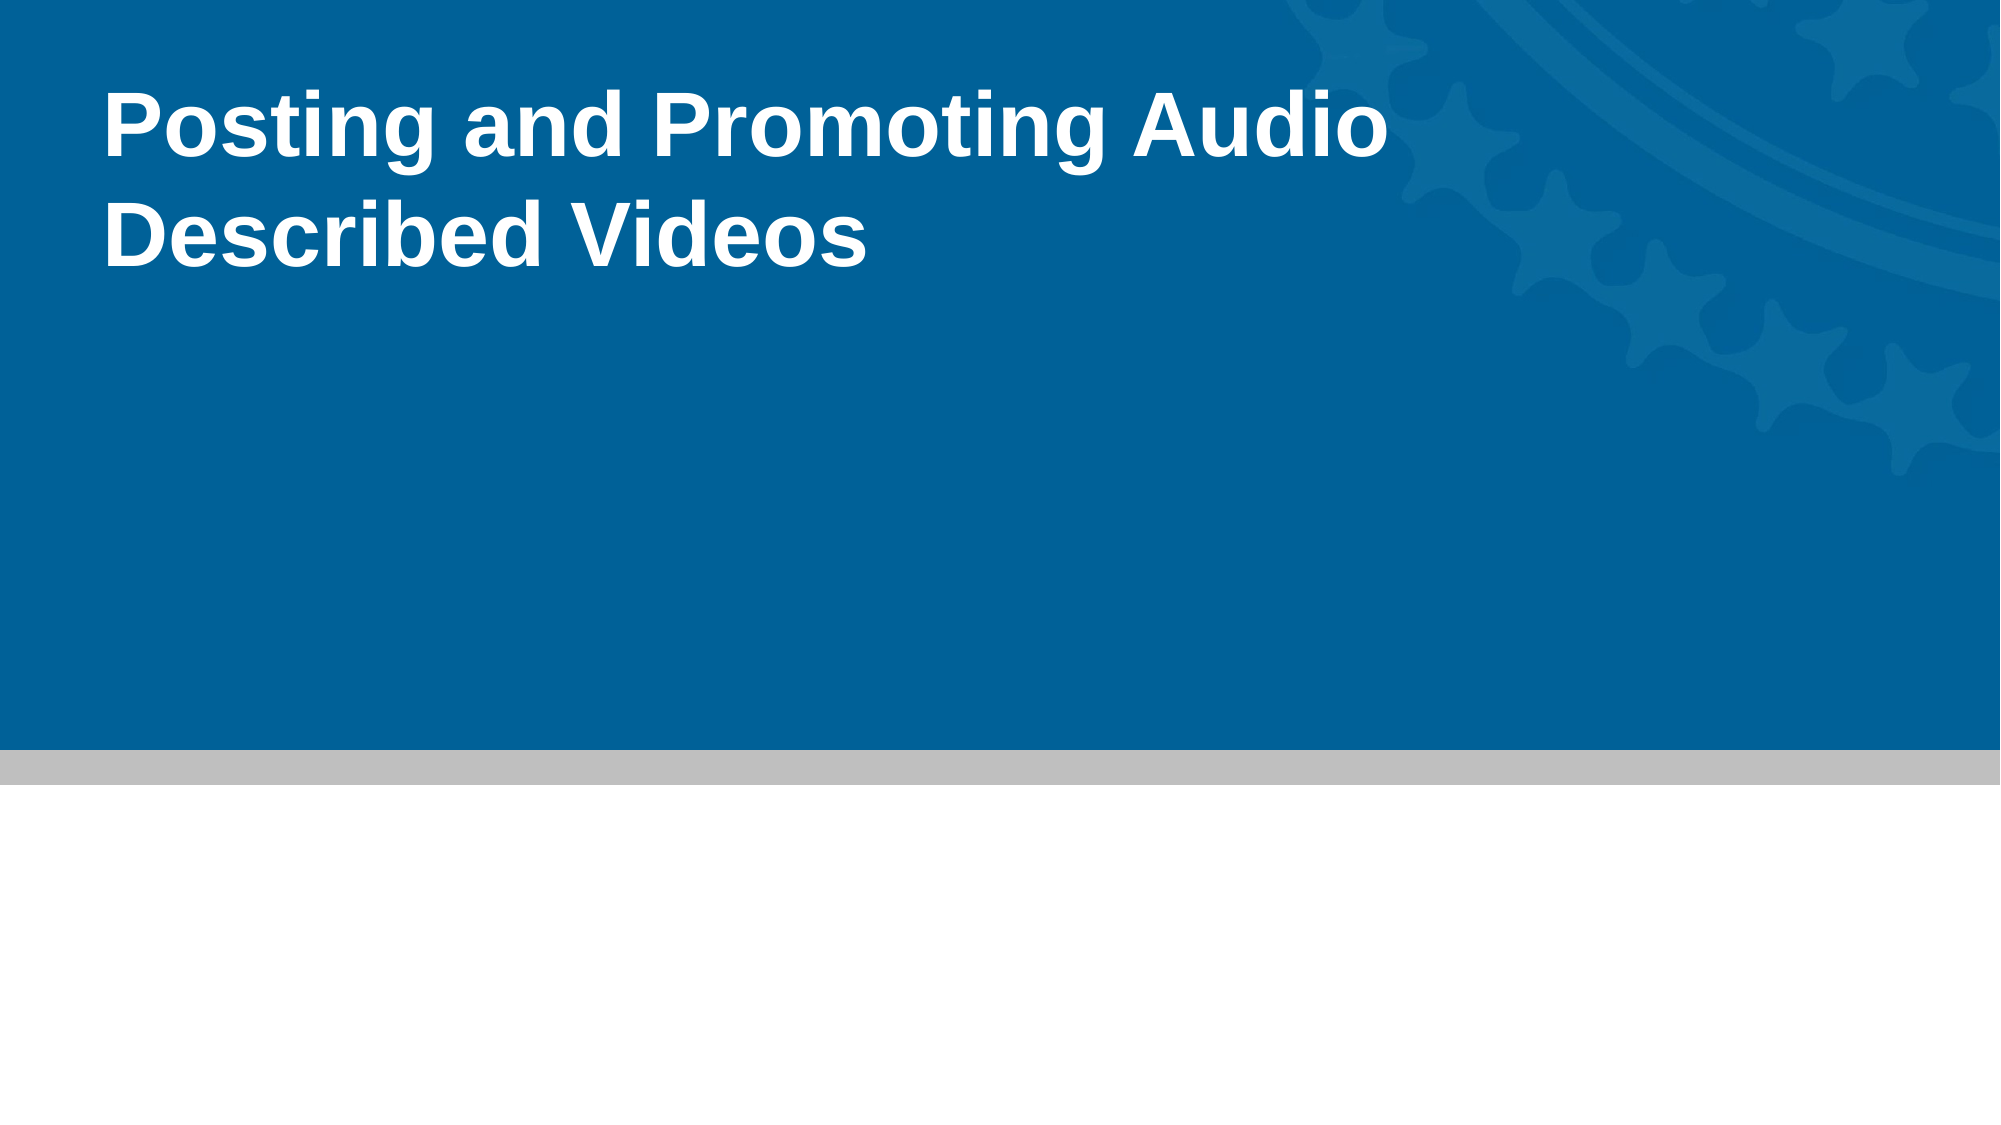

# Posting and Promoting Audio Described Videos